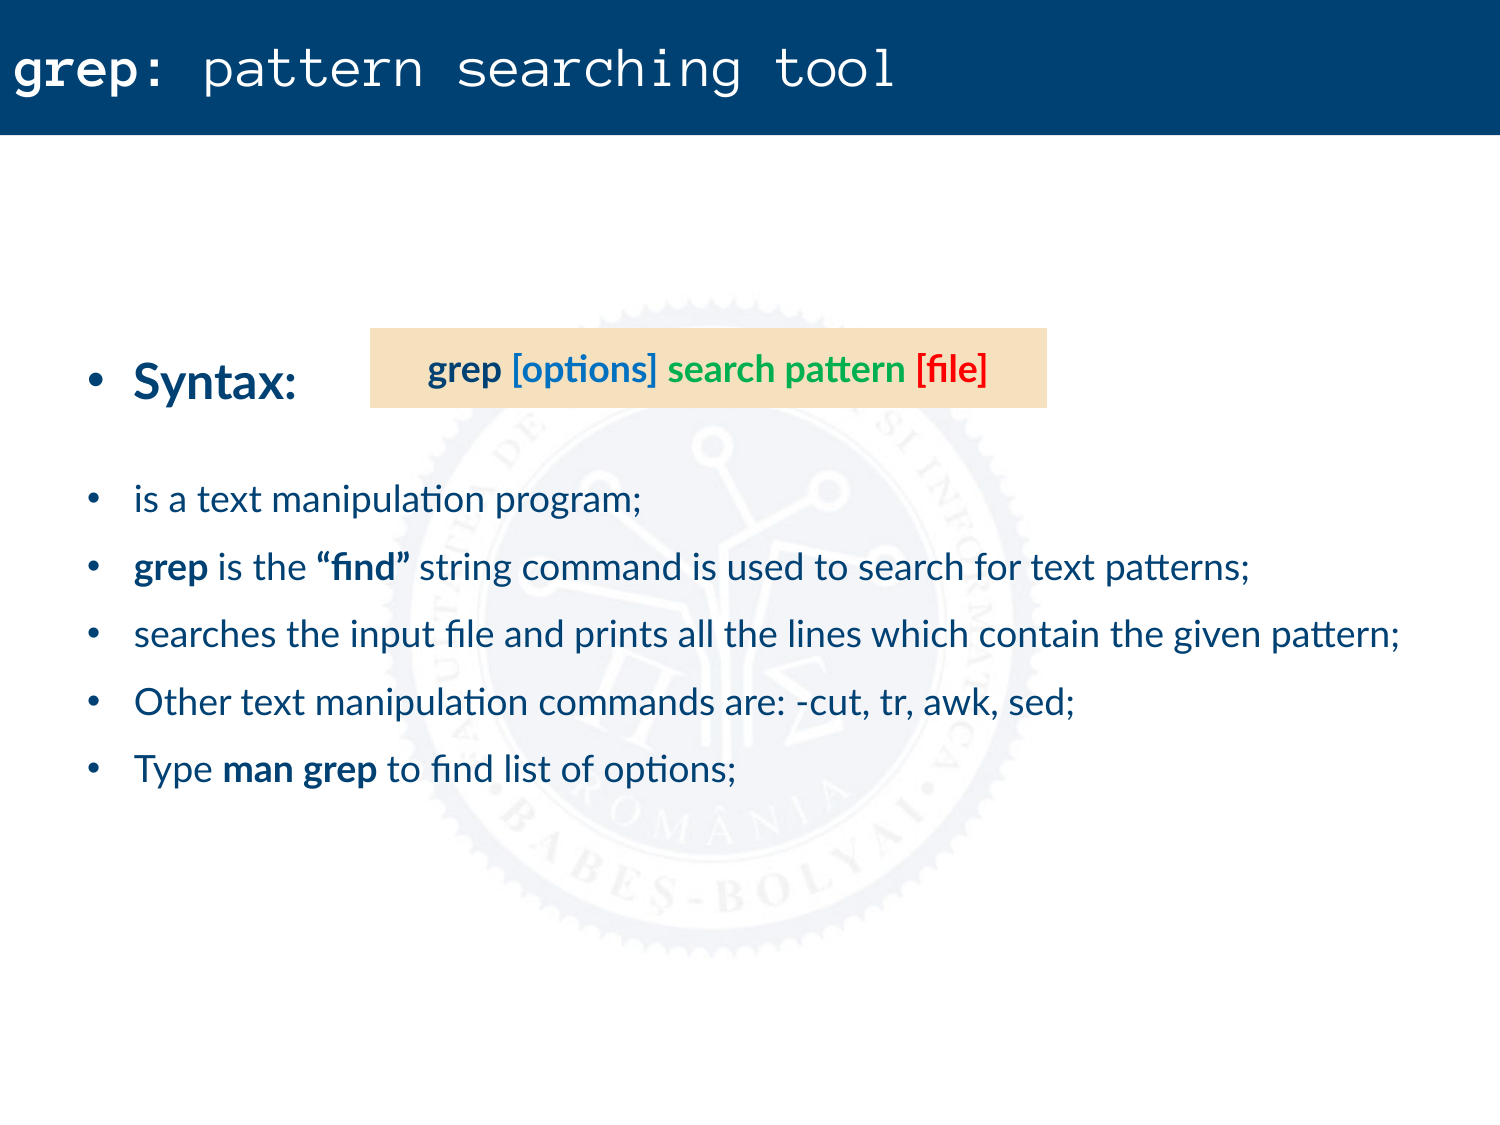

grep: pattern searching tool
Syntax:
grep [options] search pattern [file]
is a text manipulation program;
grep is the “find” string command is used to search for text patterns;
searches the input file and prints all the lines which contain the given pattern;
Other text manipulation commands are: -cut, tr, awk, sed;
Type man grep to find list of options;

11